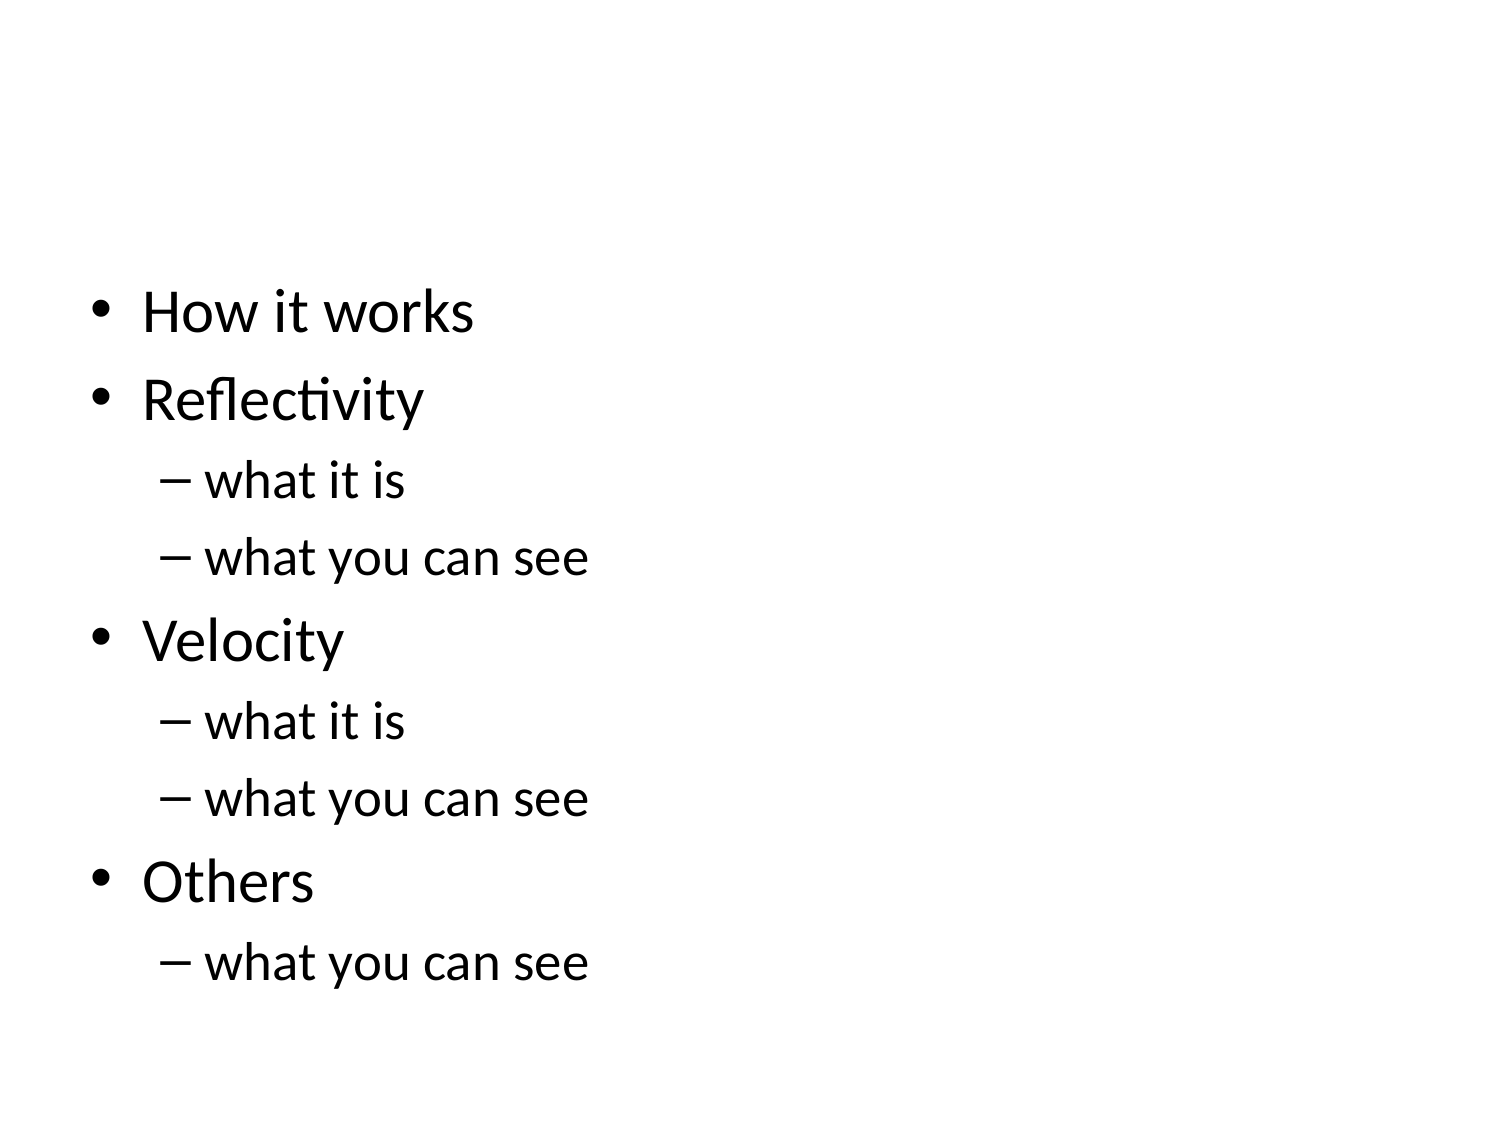

#
How it works
Reflectivity
what it is
what you can see
Velocity
what it is
what you can see
Others
what you can see